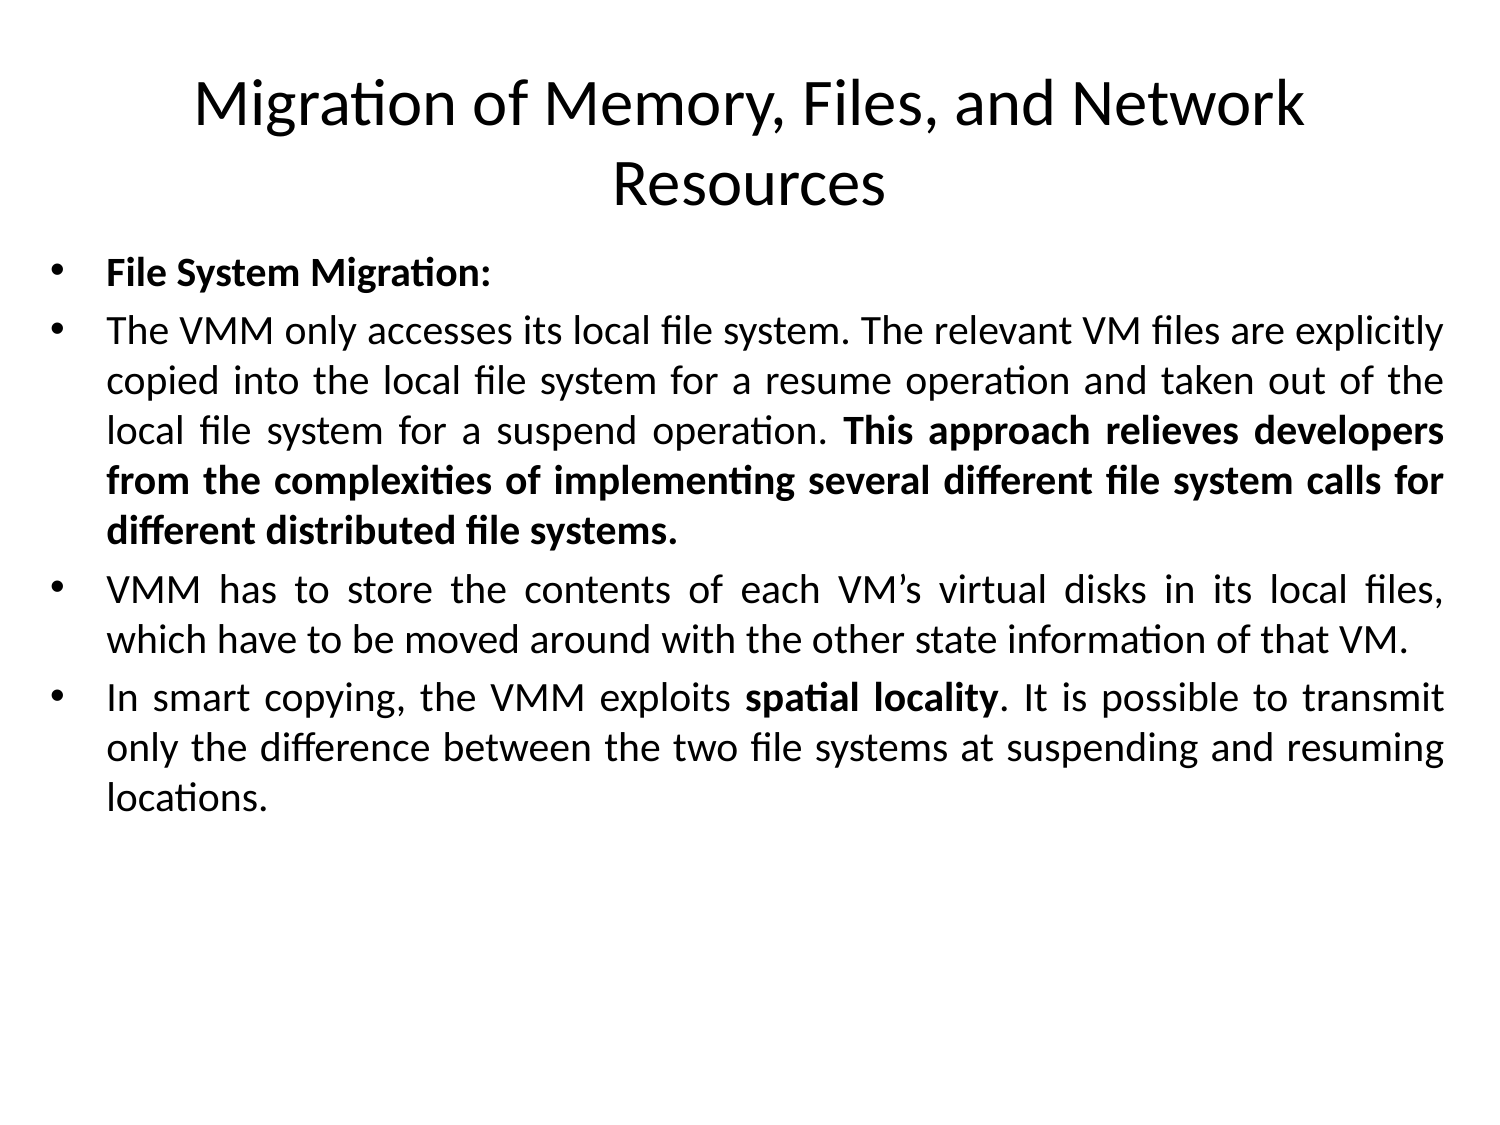

# Migration of Memory, Files, and Network Resources
File System Migration:
The VMM only accesses its local file system. The relevant VM files are explicitly copied into the local file system for a resume operation and taken out of the local file system for a suspend operation. This approach relieves developers from the complexities of implementing several different file system calls for different distributed file systems.
VMM has to store the contents of each VM’s virtual disks in its local files, which have to be moved around with the other state information of that VM.
In smart copying, the VMM exploits spatial locality. It is possible to transmit only the difference between the two file systems at suspending and resuming locations.